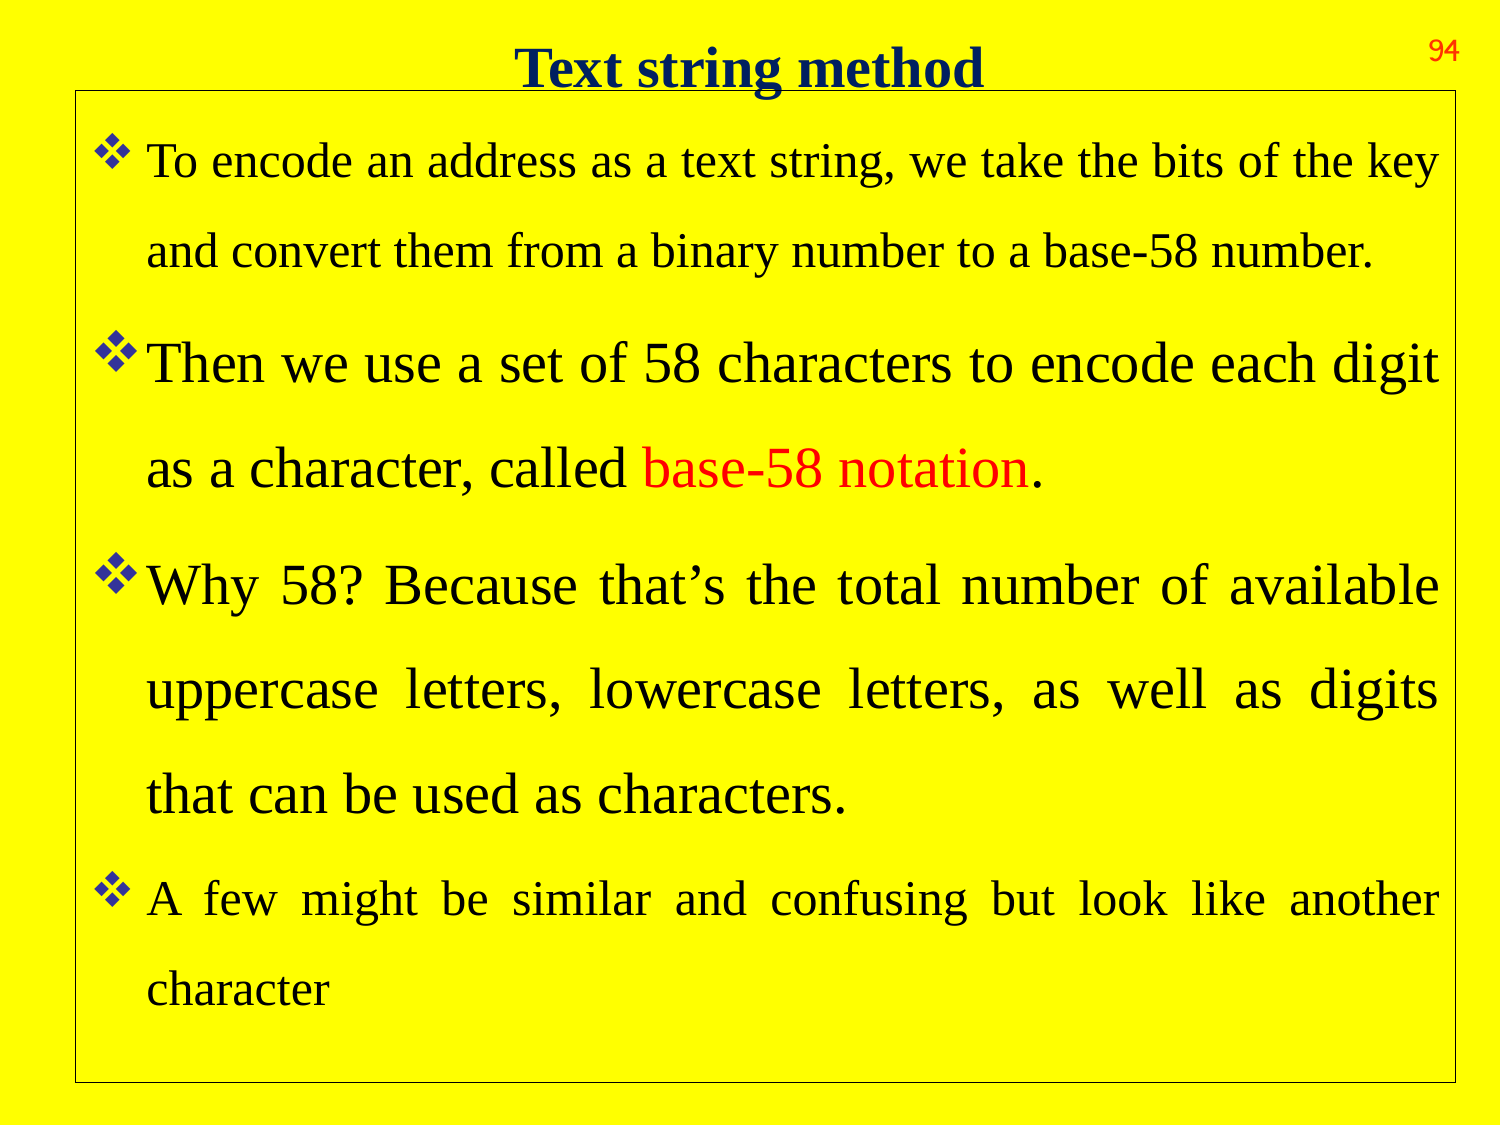

# Text string method
94
To encode an address as a text string, we take the bits of the key and convert them from a binary number to a base-58 number.
Then we use a set of 58 characters to encode each digit as a character, called base-58 notation.
Why 58? Because that’s the total number of available uppercase letters, lowercase letters, as well as digits that can be used as characters.
A few might be similar and confusing but look like another character